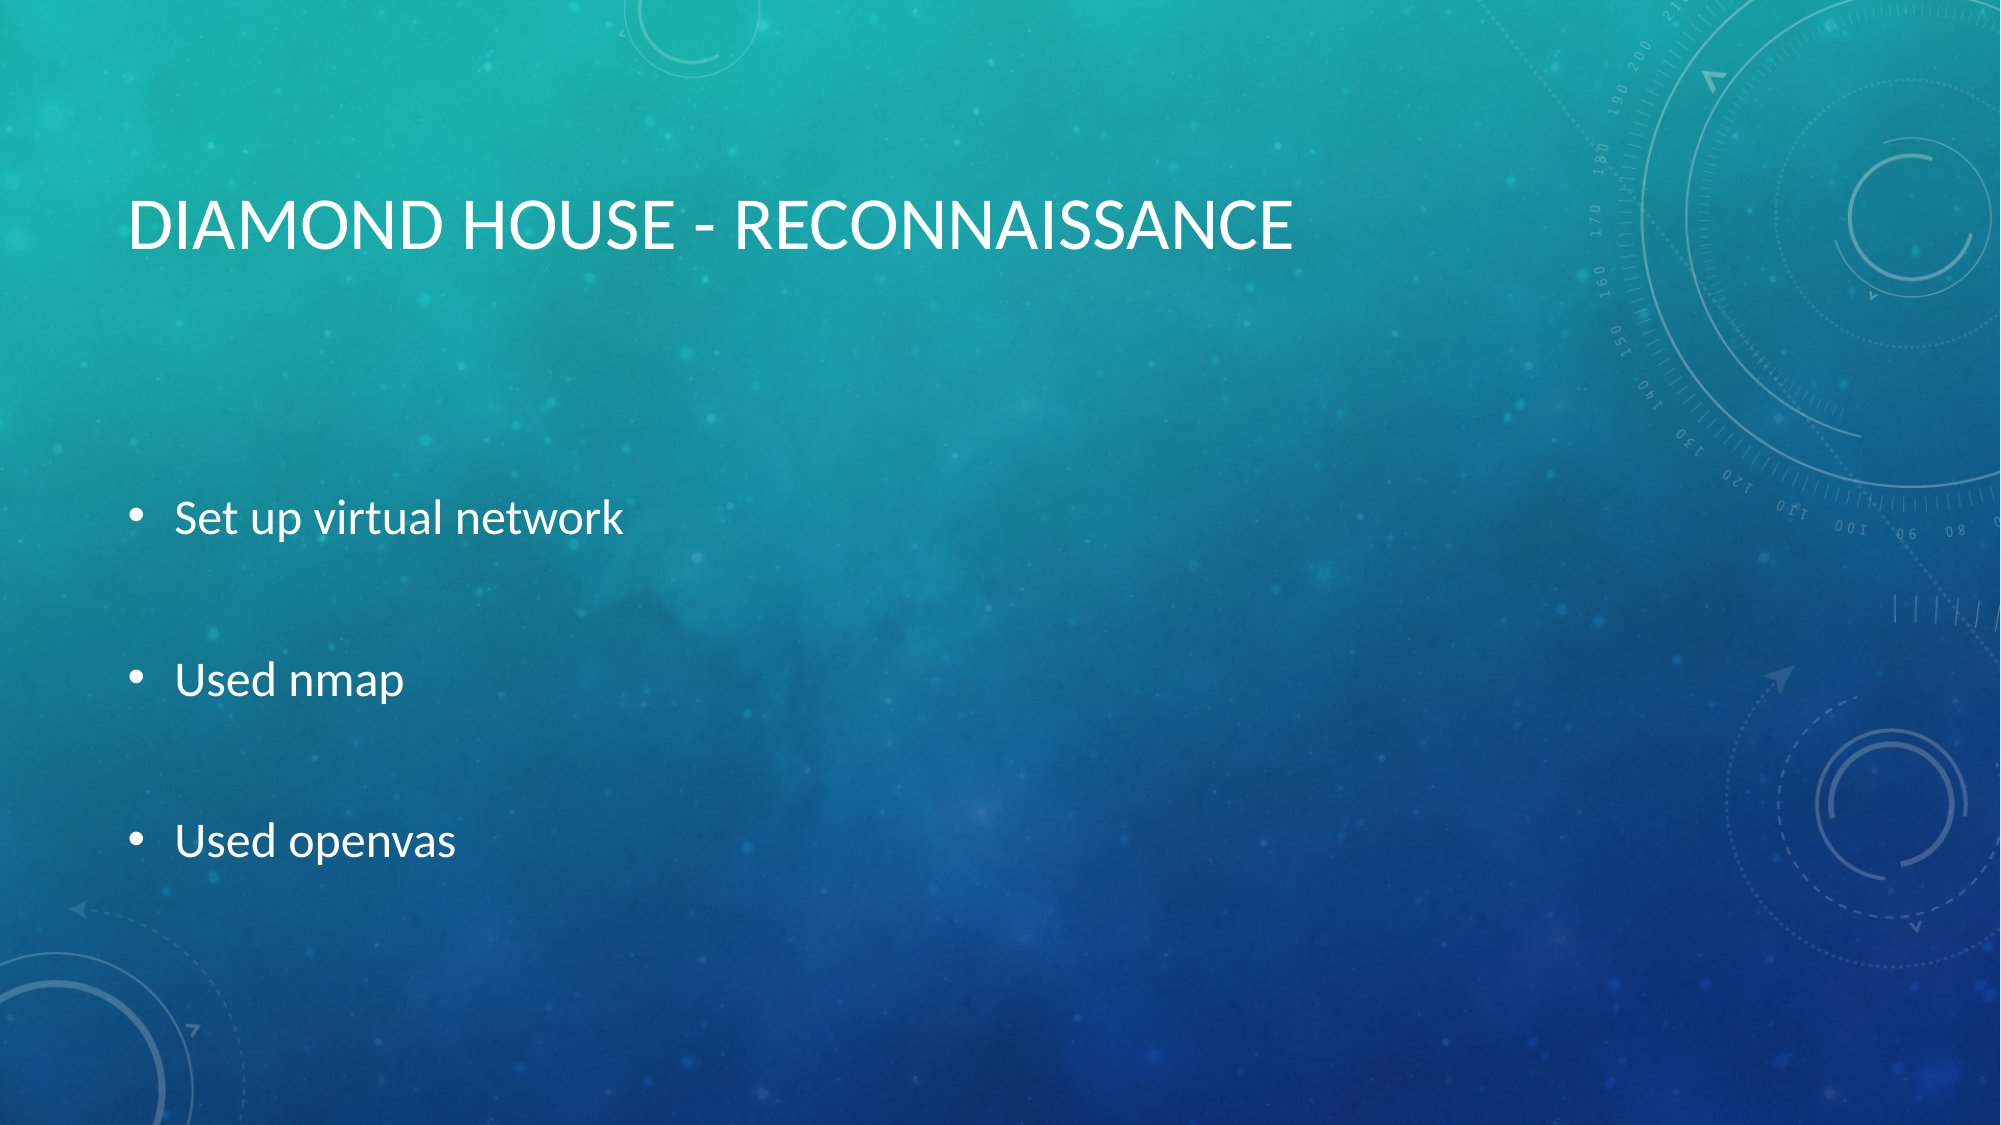

# DIAMOND HOUSE - RECONNAISSANCE
Set up virtual network

Used nmap

Used openvas